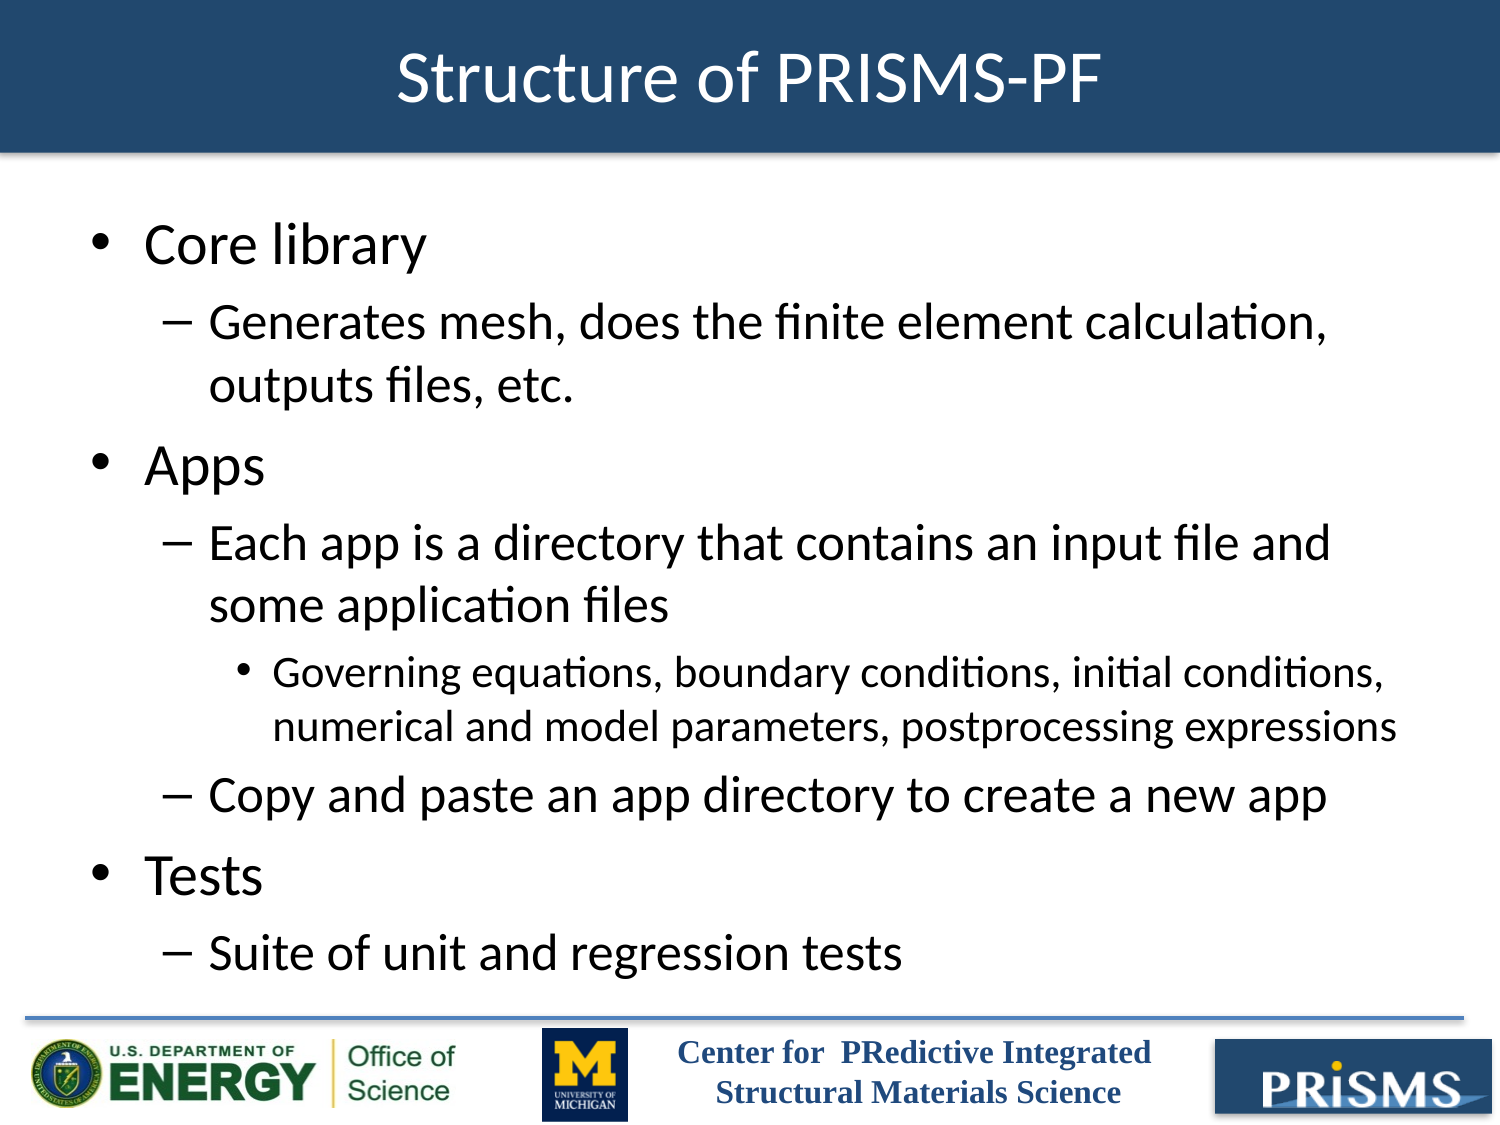

# Structure of PRISMS-PF
Core library
Generates mesh, does the finite element calculation, outputs files, etc.
Apps
Each app is a directory that contains an input file and some application files
Governing equations, boundary conditions, initial conditions, numerical and model parameters, postprocessing expressions
Copy and paste an app directory to create a new app
Tests
Suite of unit and regression tests